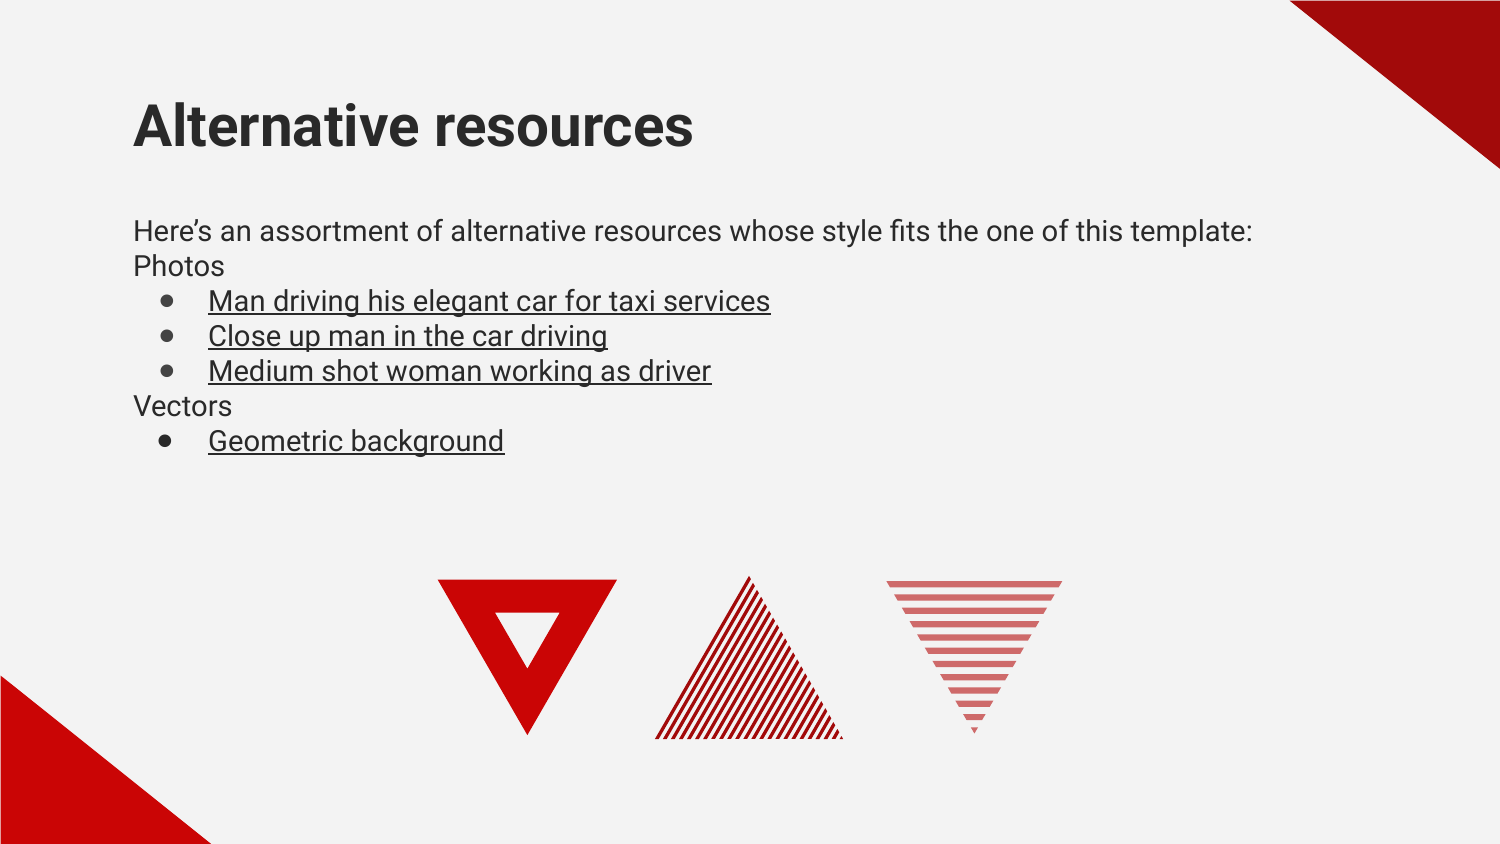

# Alternative resources
Here’s an assortment of alternative resources whose style fits the one of this template:
Photos
Man driving his elegant car for taxi services
Close up man in the car driving
Medium shot woman working as driver
Vectors
Geometric background